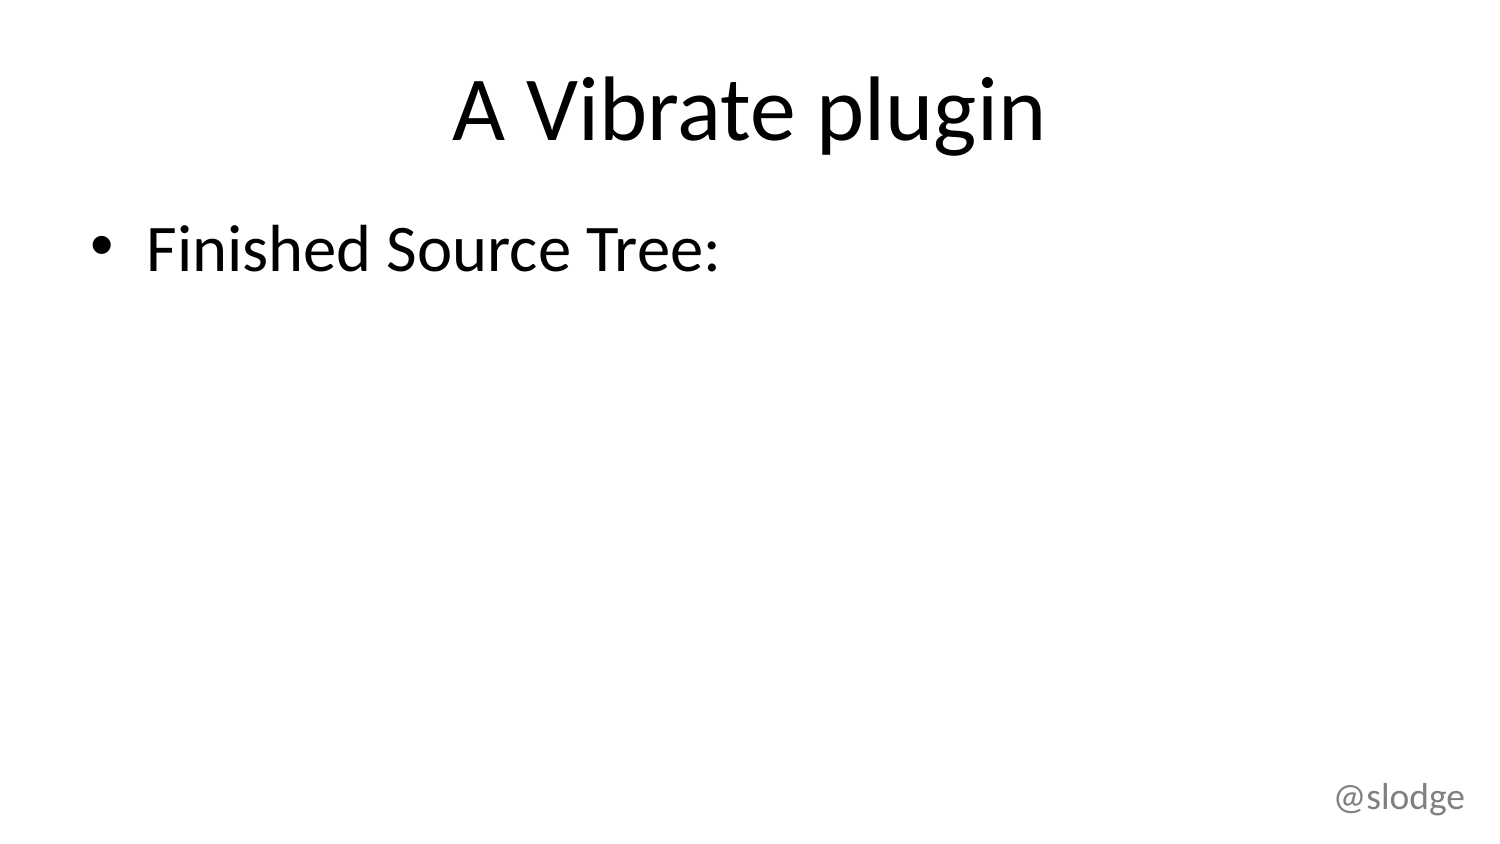

# A Vibrate plugin
Finished Source Tree: